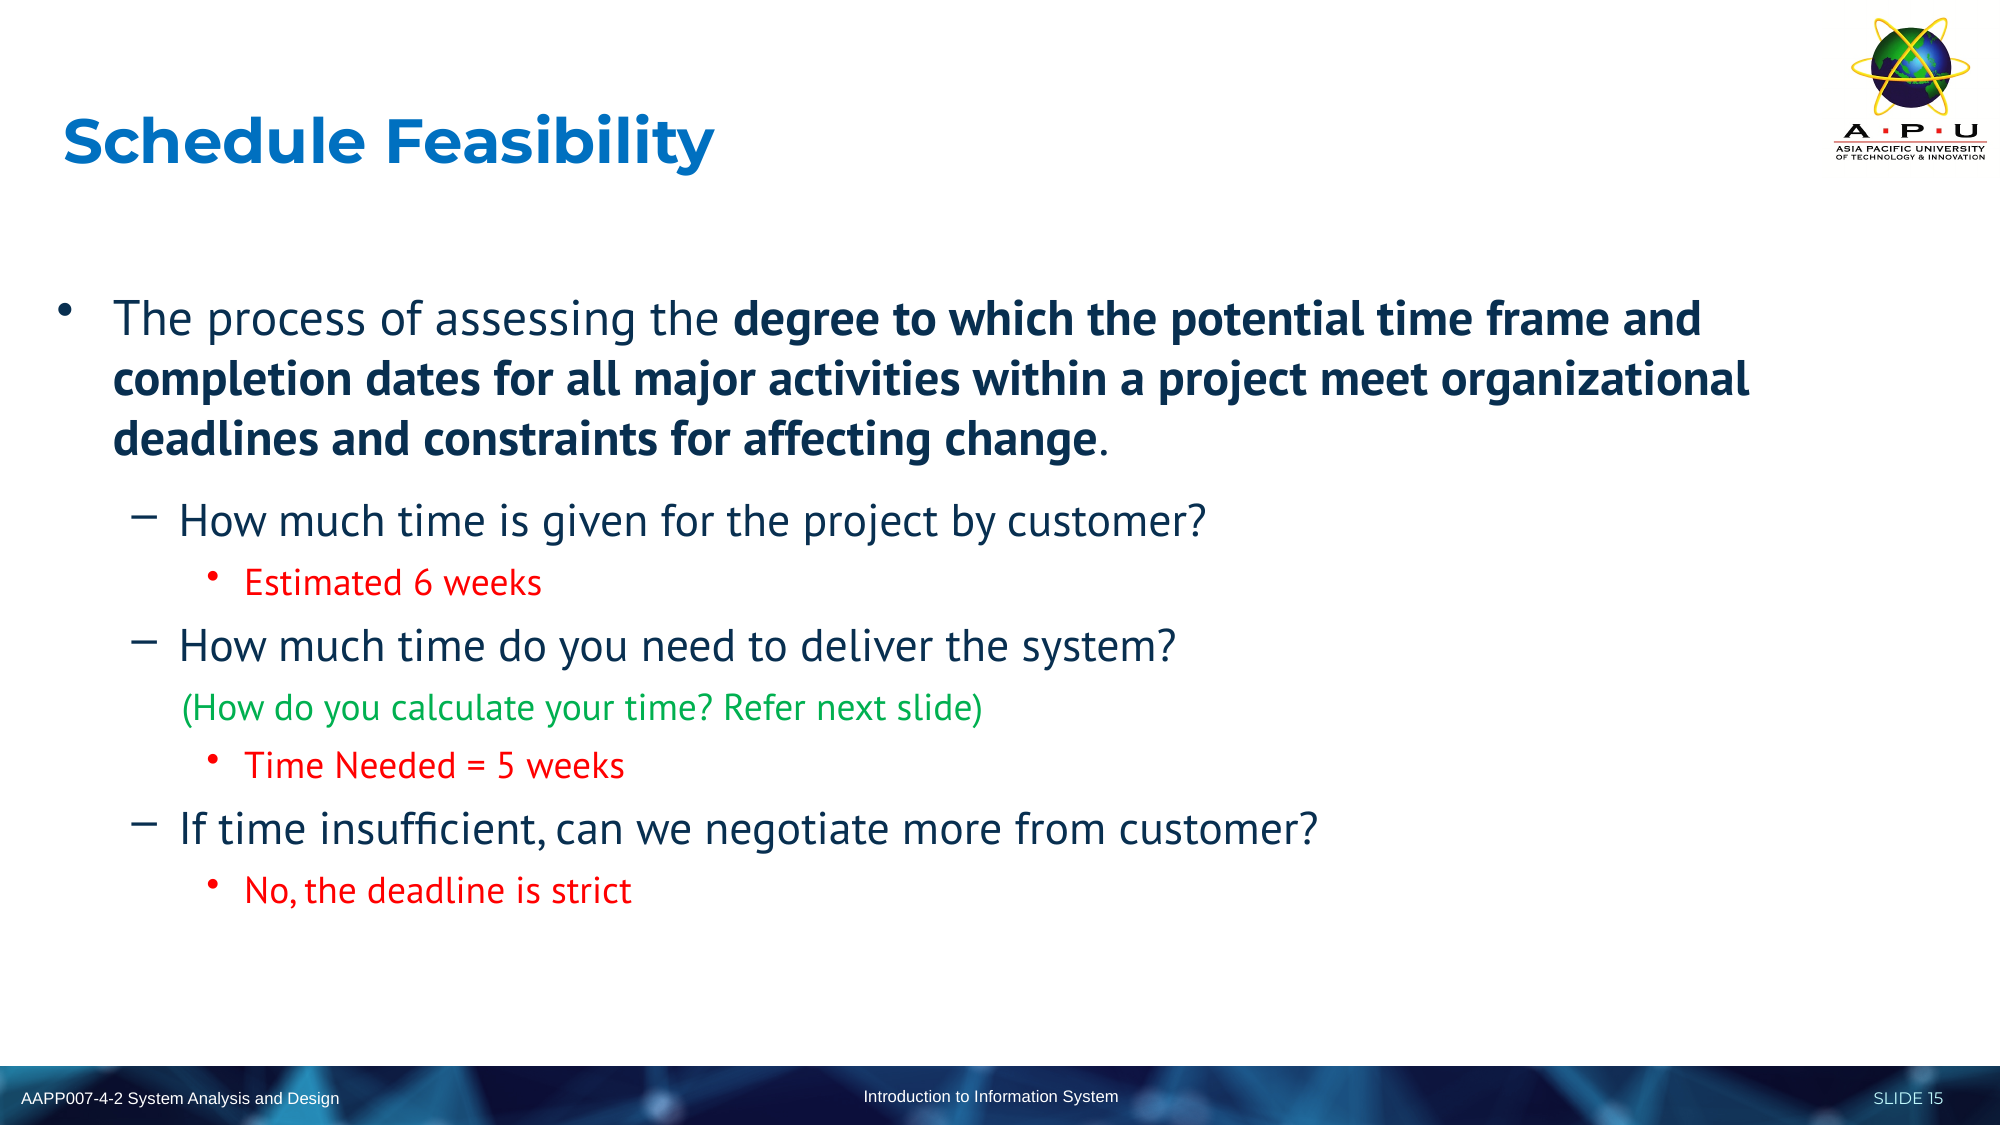

# Schedule Feasibility
The process of assessing the degree to which the potential time frame and completion dates for all major activities within a project meet organizational deadlines and constraints for affecting change.
How much time is given for the project by customer?
Estimated 6 weeks
How much time do you need to deliver the system?
     (How do you calculate your time? Refer next slide)
Time Needed = 5 weeks
If time insufficient, can we negotiate more from customer?
No, the deadline is strict